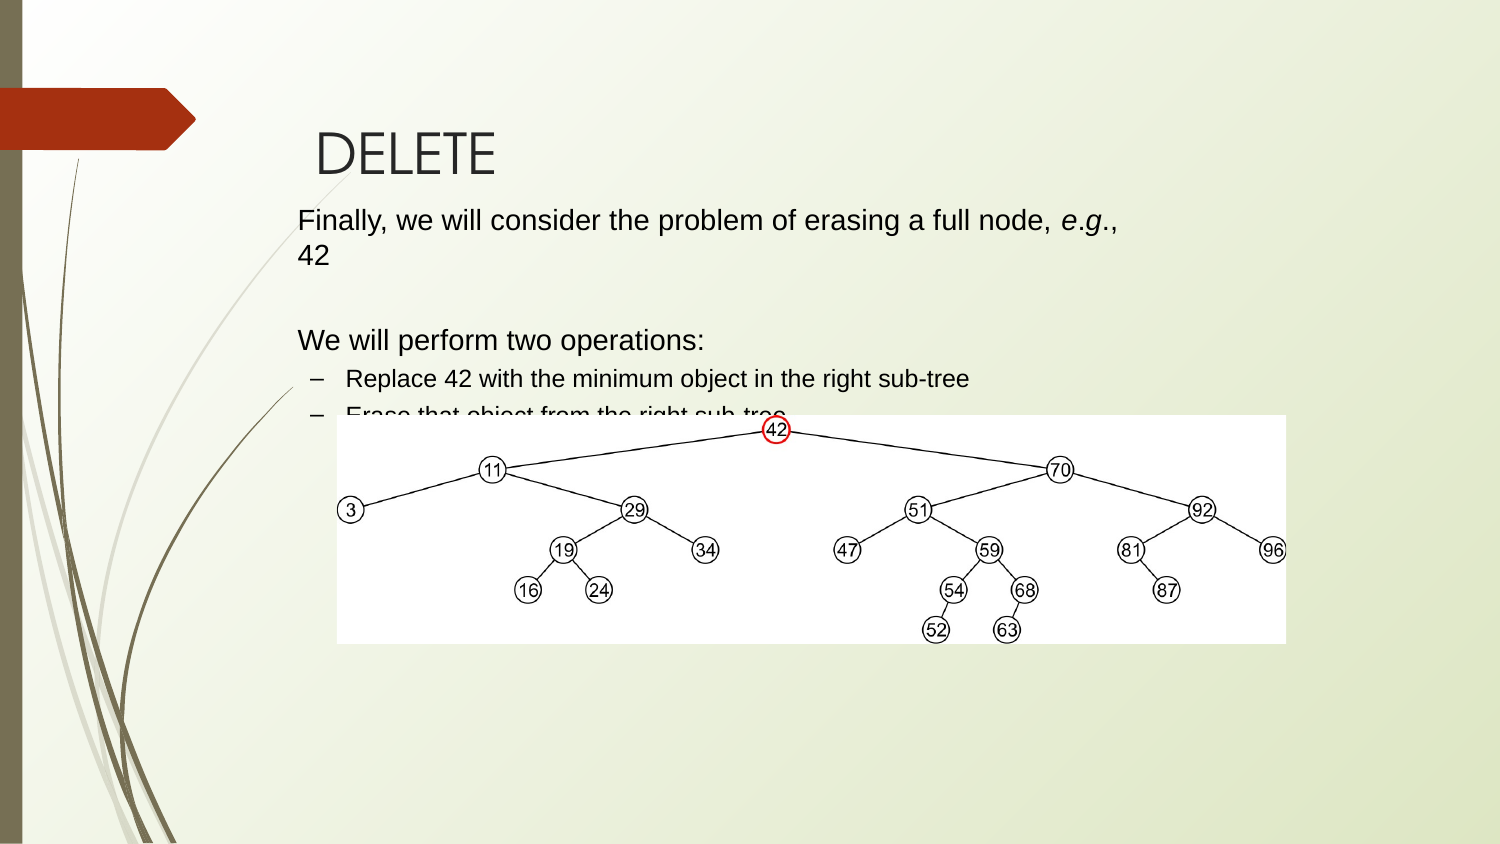

# DELETE
Finally, we will consider the problem of erasing a full node, e.g., 42

We will perform two operations:
Replace 42 with the minimum object in the right sub-tree
Erase that object from the right sub-tree